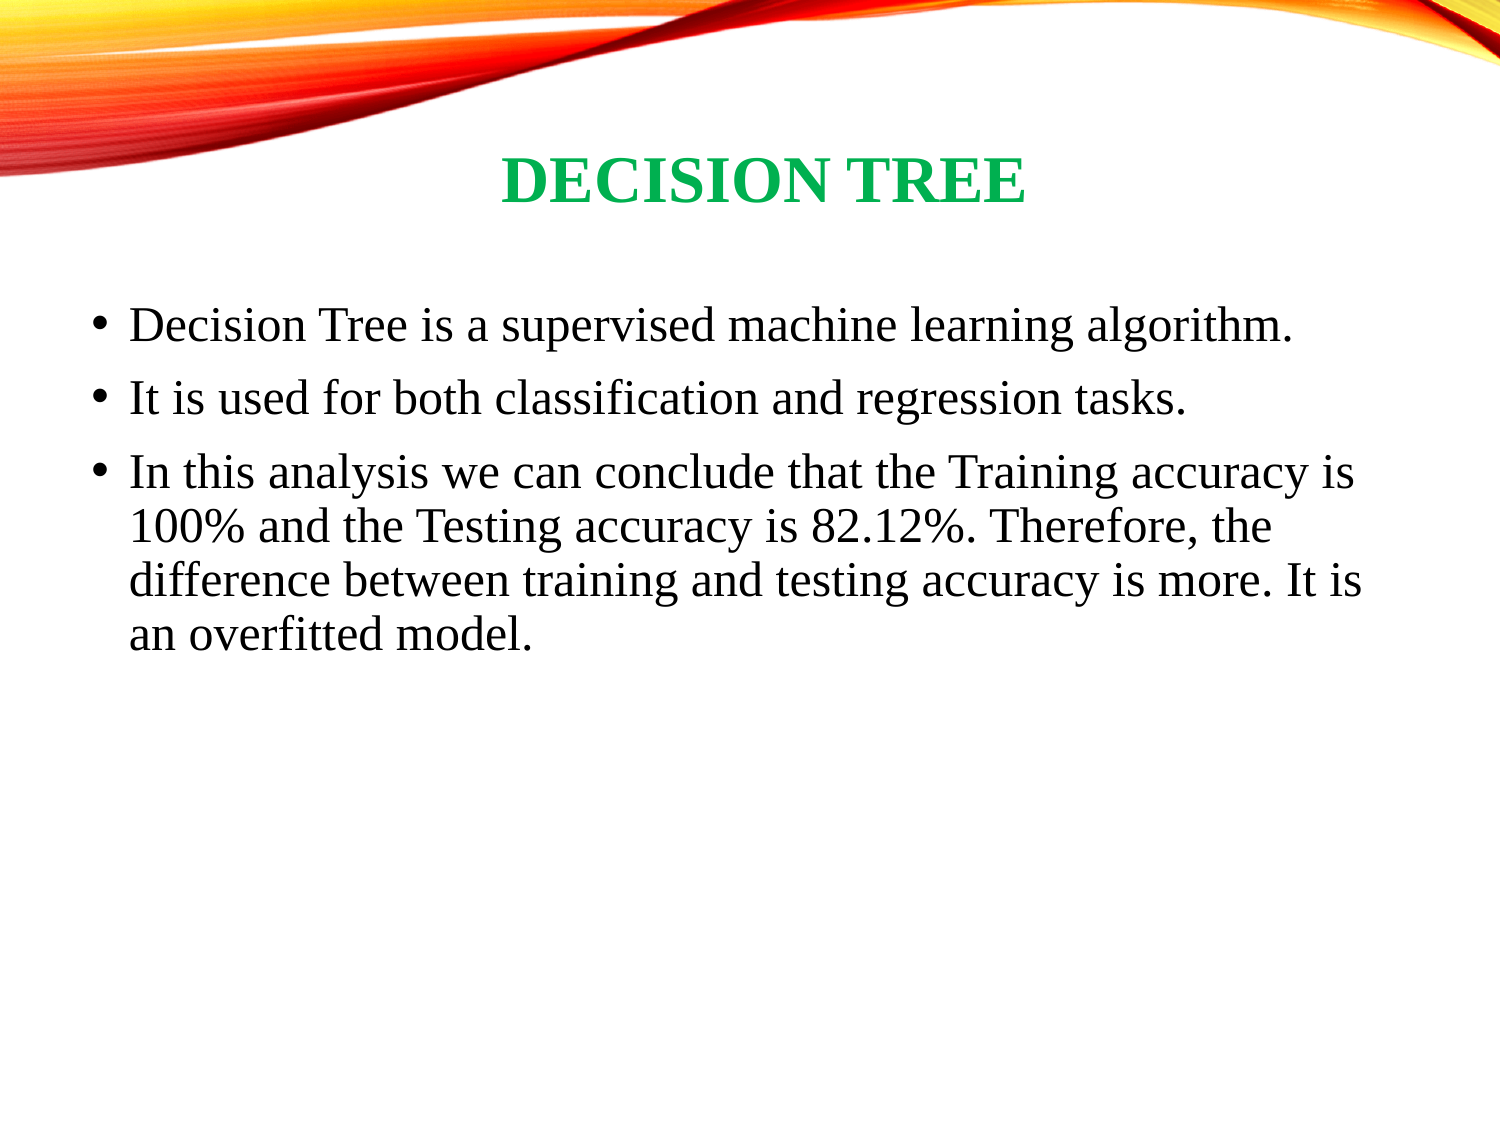

# Decision Tree
Decision Tree is a supervised machine learning algorithm.
It is used for both classification and regression tasks.
In this analysis we can conclude that the Training accuracy is 100% and the Testing accuracy is 82.12%. Therefore, the difference between training and testing accuracy is more. It is an overfitted model.